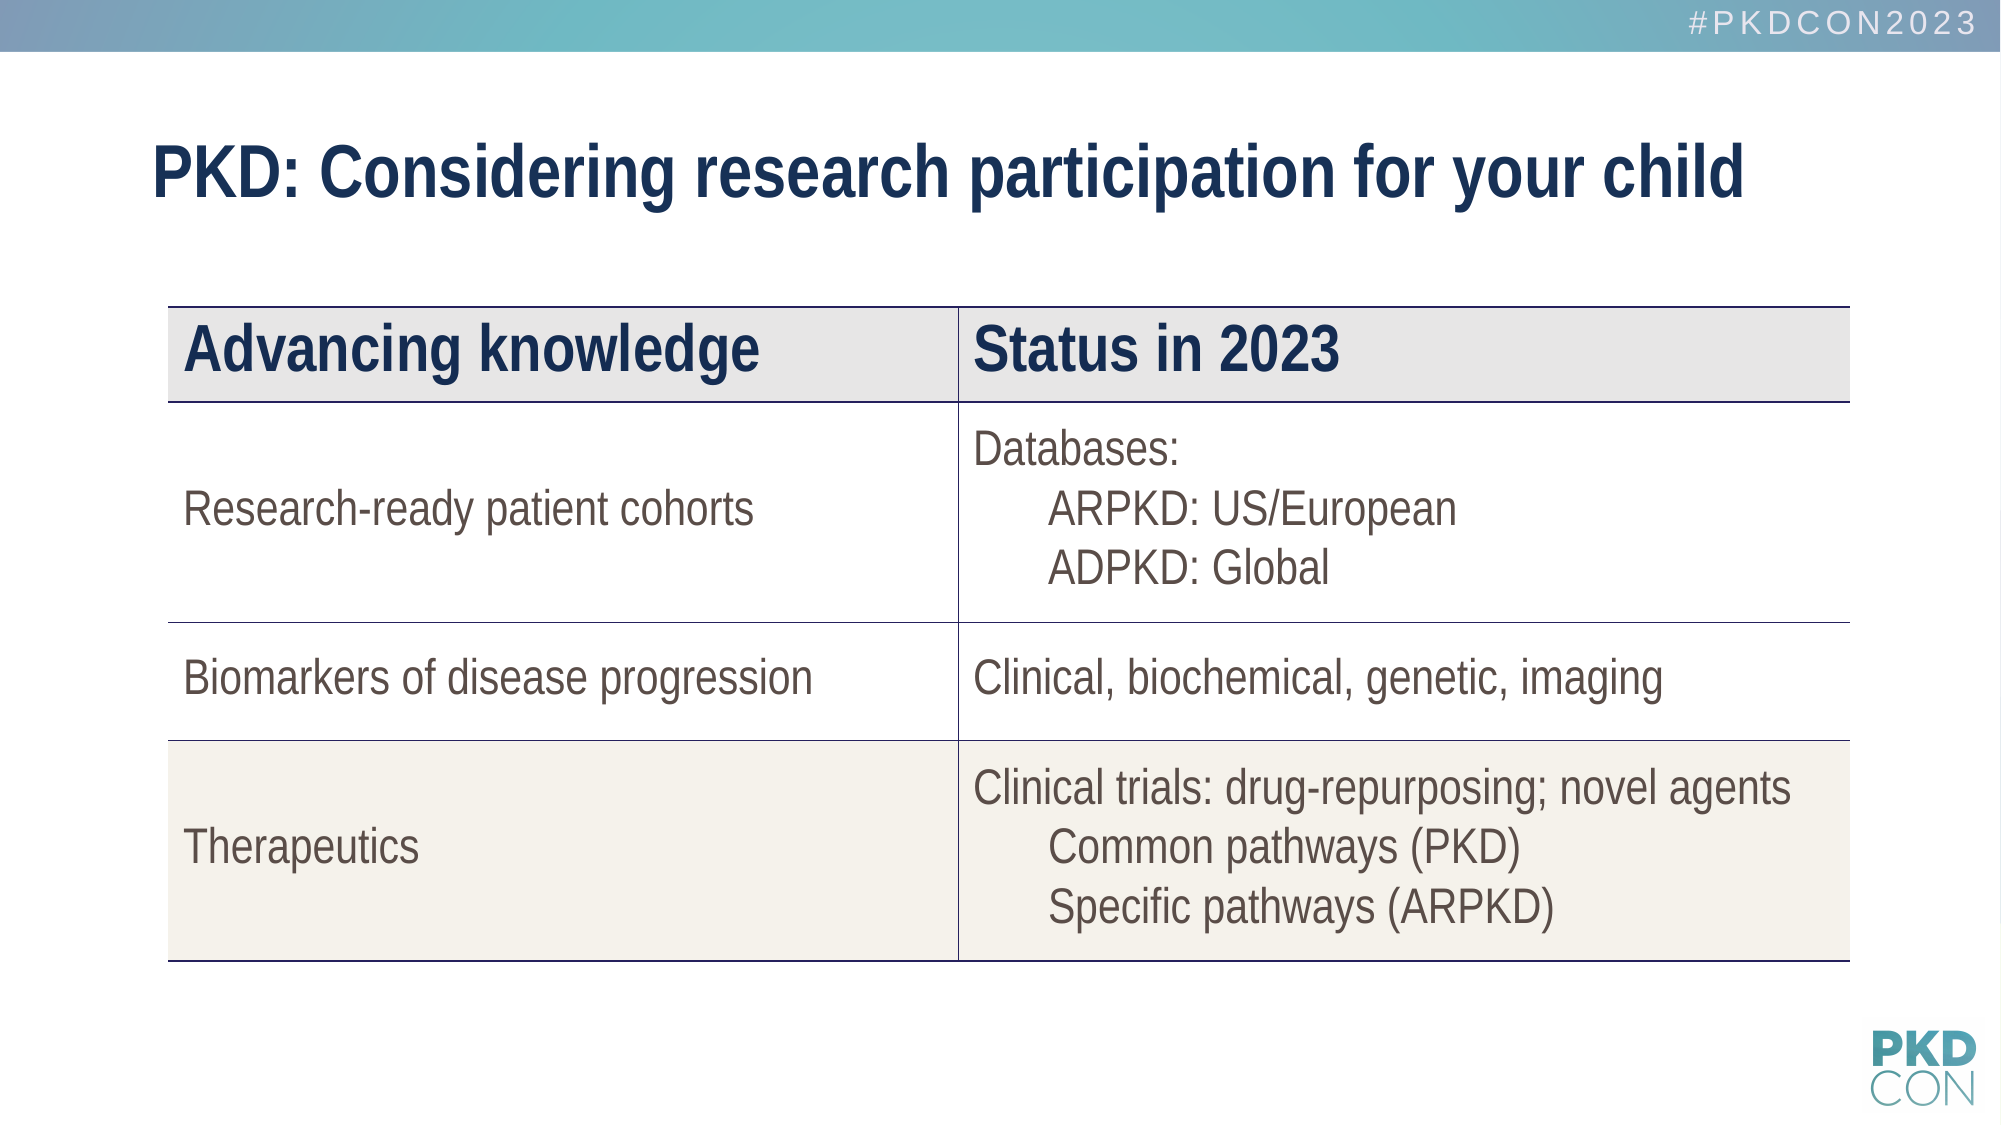

PKD: Considering research participation for your child
| Advancing knowledge | Status in 2023 |
| --- | --- |
| Research-ready patient cohorts | Databases: ARPKD: US/European ADPKD: Global |
| Biomarkers of disease progression | Clinical, biochemical, genetic, imaging |
| Therapeutics | Clinical trials: drug-repurposing; novel agents Common pathways (PKD) Specific pathways (ARPKD) |